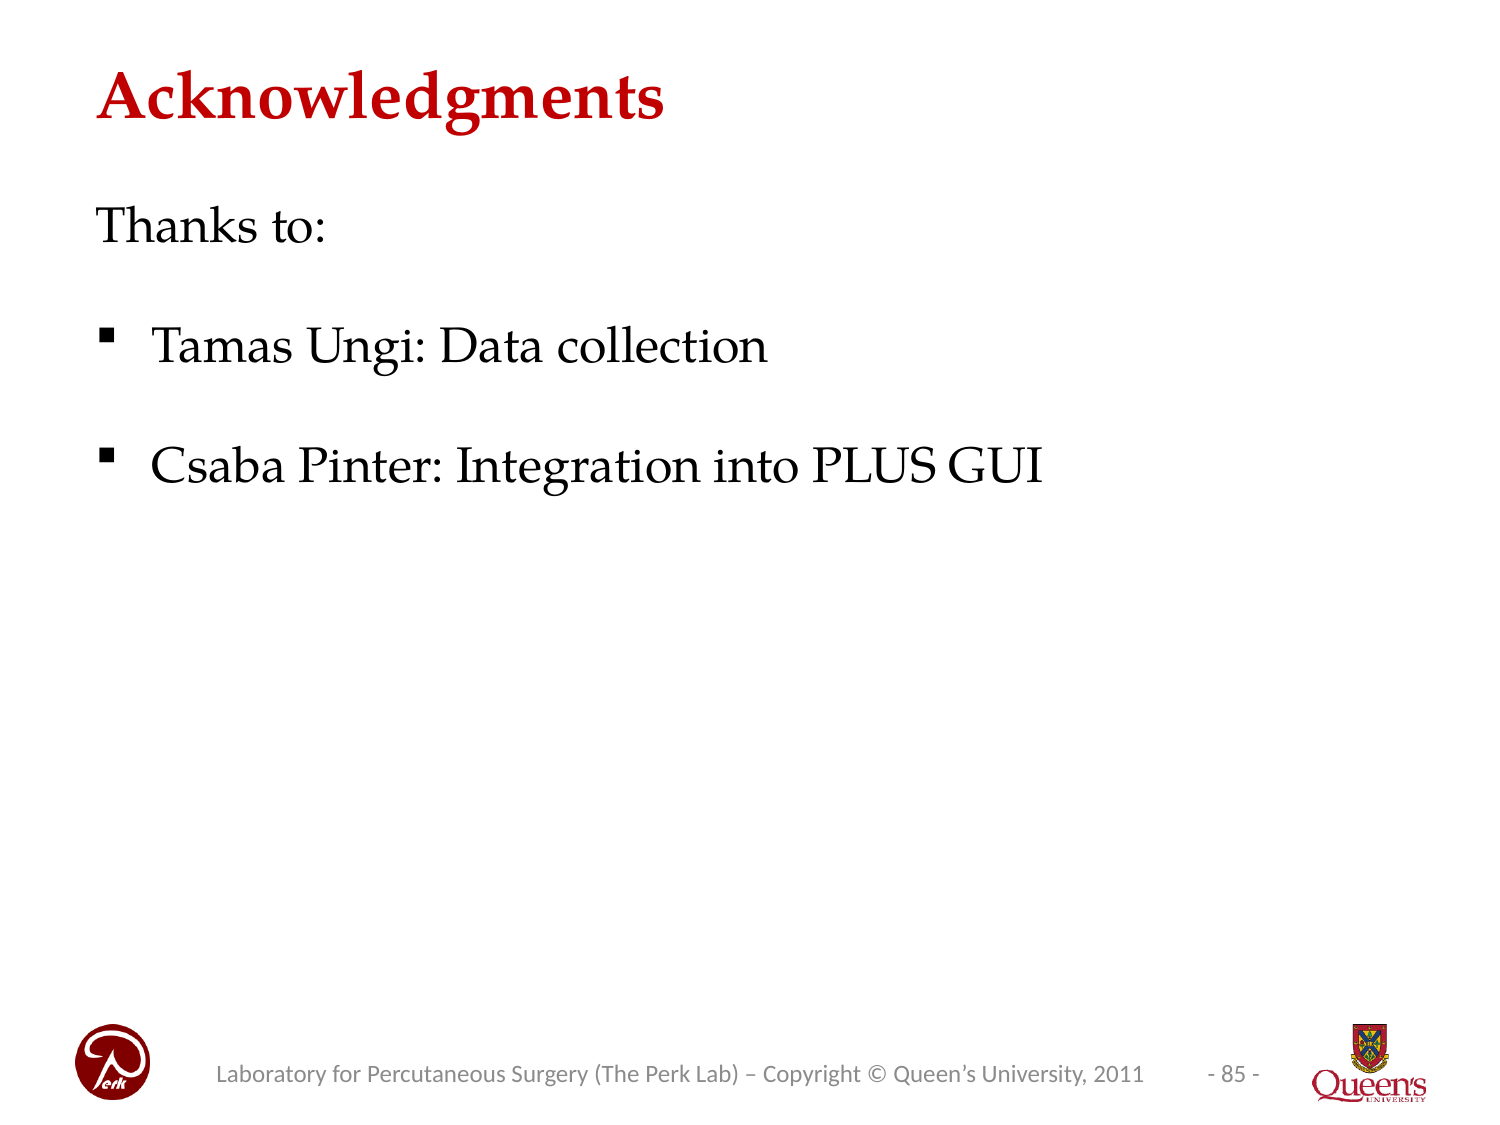

Acknowledgments

Thanks to:

Tamas Ungi: Data collection

Csaba Pinter: Integration into PLUS GUI
Laboratory for Percutaneous Surgery (The Perk Lab) – Copyright © Queen’s University, 2011
- 85 -